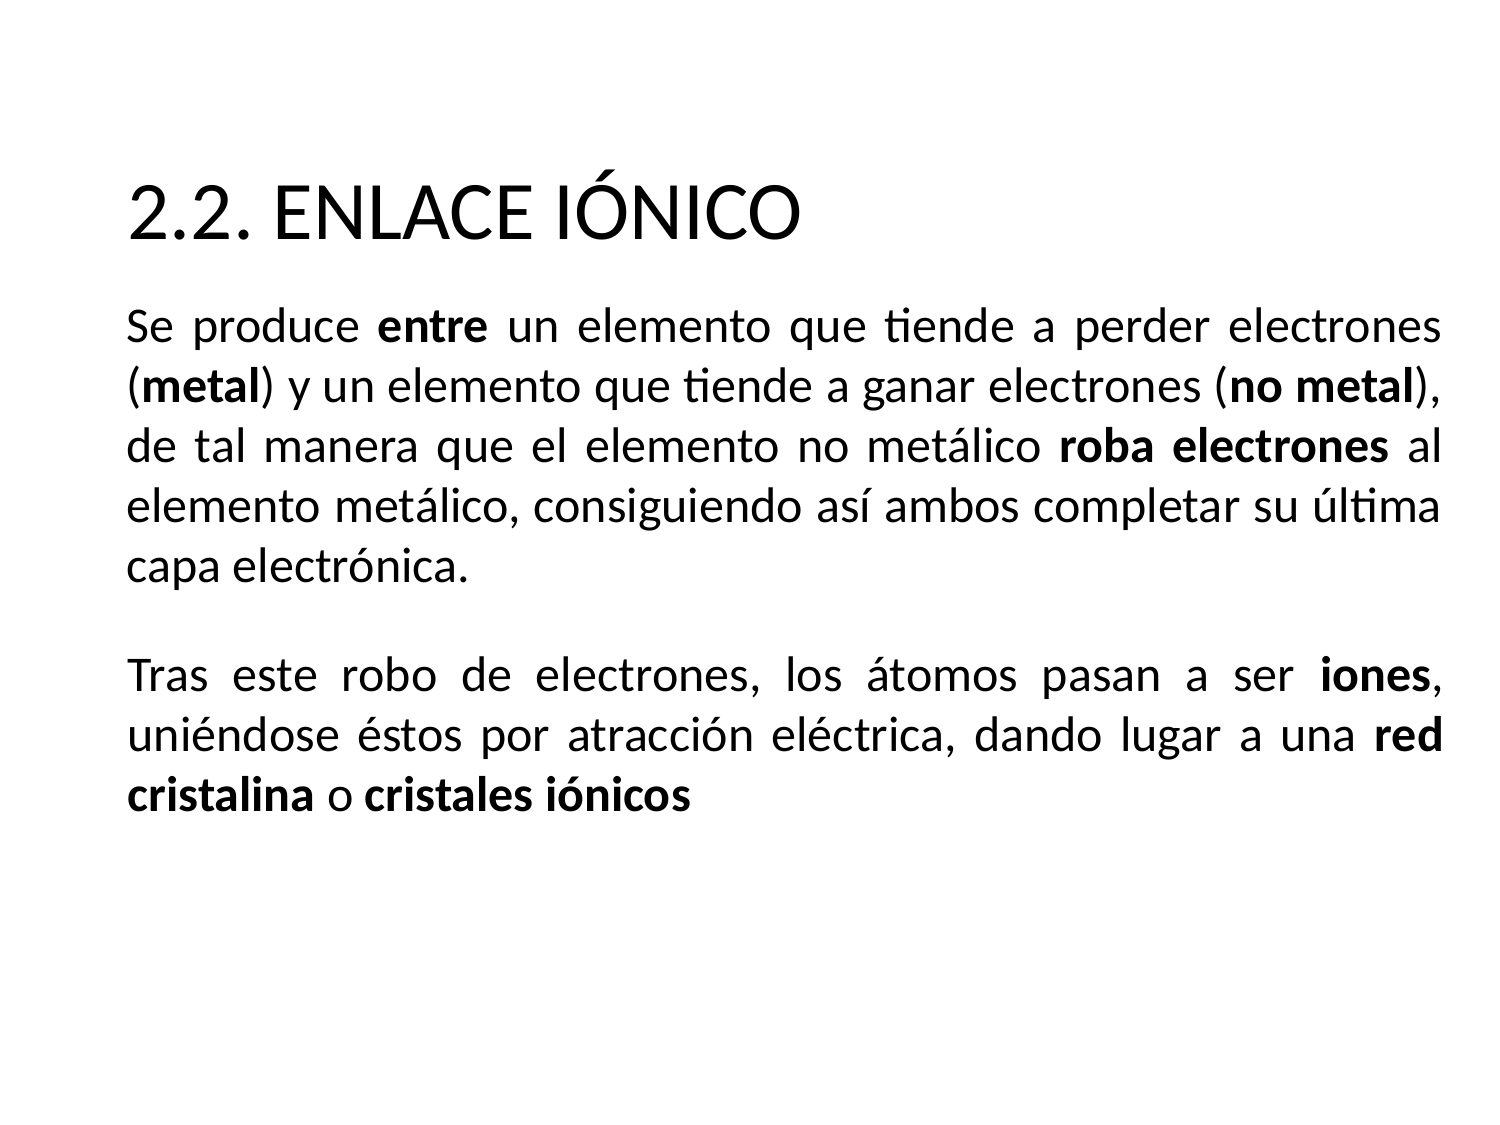

2.2. ENLACE IÓNICO
Se produce entre un elemento que tiende a perder electrones (metal) y un elemento que tiende a ganar electrones (no metal), de tal manera que el elemento no metálico roba electrones al elemento metálico, consiguiendo así ambos completar su última capa electrónica.
Tras este robo de electrones, los átomos pasan a ser iones, uniéndose éstos por atracción eléctrica, dando lugar a una red cristalina o cristales iónicos